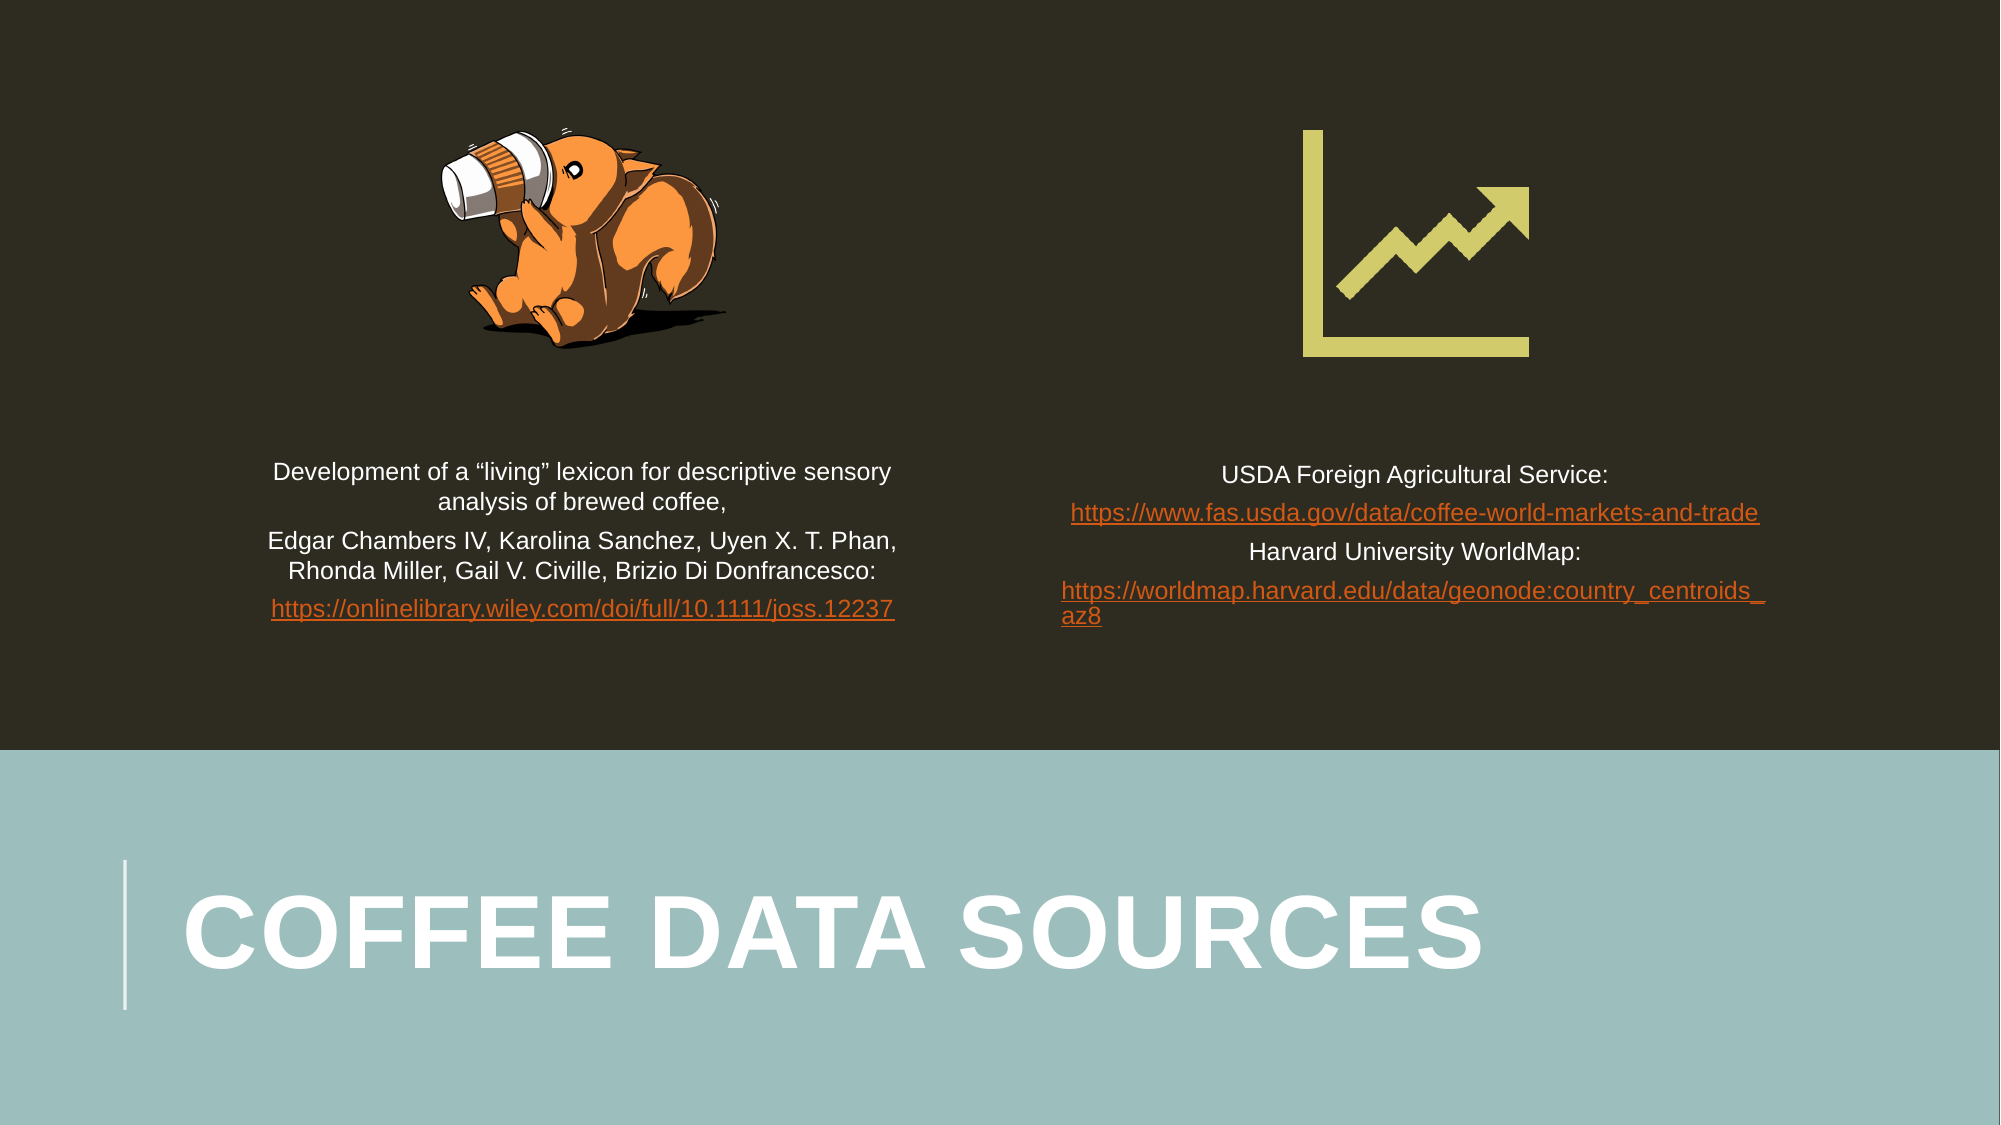

Development of a “living” lexicon for descriptive sensory analysis of brewed coffee,
Edgar Chambers IV, Karolina Sanchez, Uyen X. T. Phan, Rhonda Miller, Gail V. Civille, Brizio Di Donfrancesco:
https://onlinelibrary.wiley.com/doi/full/10.1111/joss.12237
USDA Foreign Agricultural Service:
https://www.fas.usda.gov/data/coffee-world-markets-and-trade
Harvard University WorldMap:
https://worldmap.harvard.edu/data/geonode:country_centroids_az8

# Coffee Data Sources